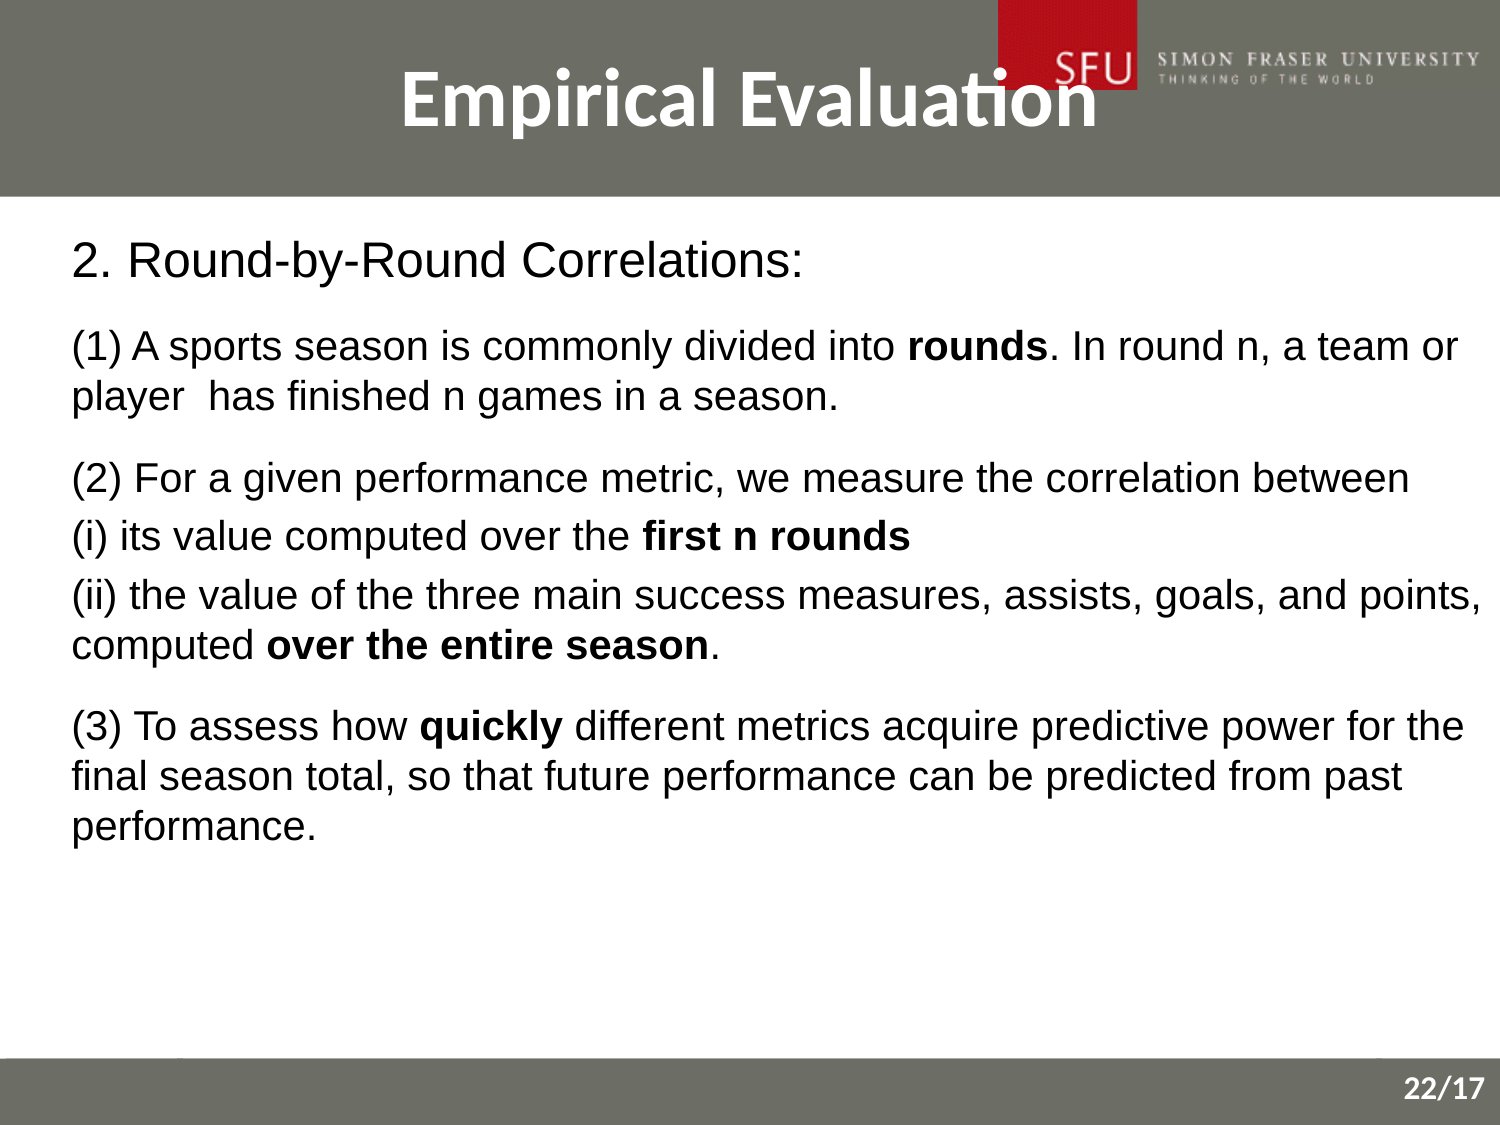

# Empirical Evaluation
2. Round-by-Round Correlations:

(1) A sports season is commonly divided into rounds. In round n, a team or player  has finished n games in a season.

(2) For a given performance metric, we measure the correlation between
(i) its value computed over the first n rounds
(ii) the value of the three main success measures, assists, goals, and points, computed over the entire season.

(3) To assess how quickly different metrics acquire predictive power for the final season total, so that future performance can be predicted from past performance.
22/17